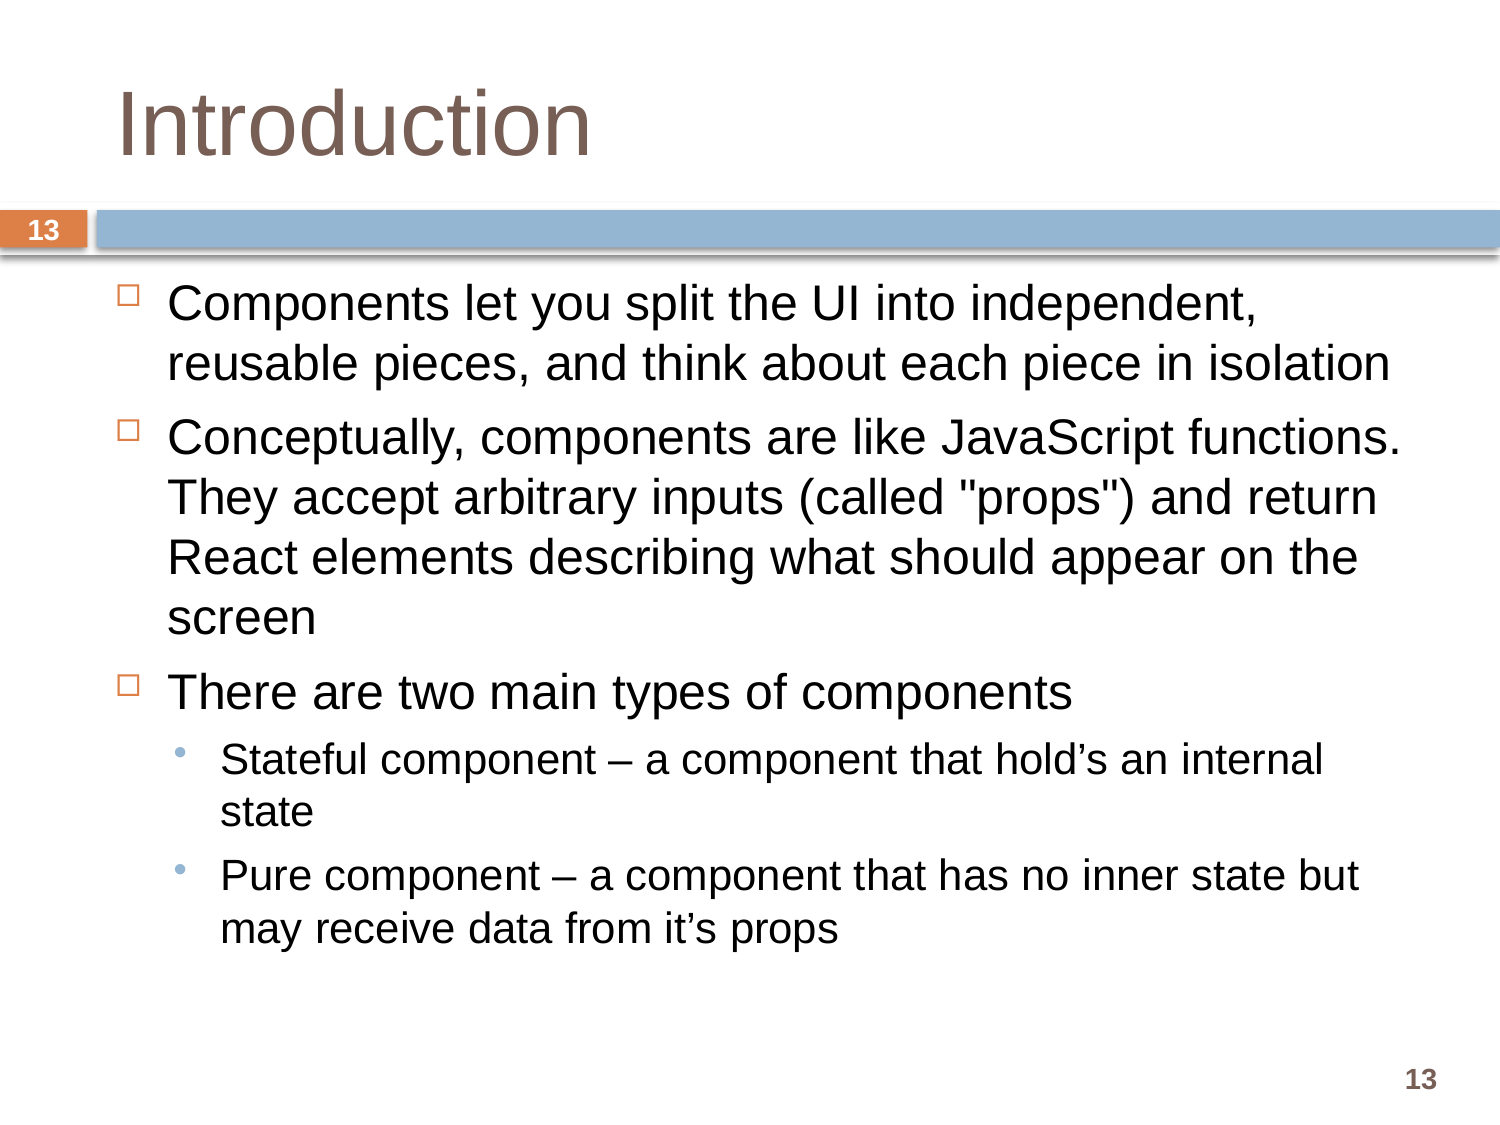

# Introduction
13
Components let you split the UI into independent, reusable pieces, and think about each piece in isolation
Conceptually, components are like JavaScript functions. They accept arbitrary inputs (called "props") and return React elements describing what should appear on the screen
There are two main types of components
Stateful component – a component that hold’s an internal state
Pure component – a component that has no inner state but may receive data from it’s props